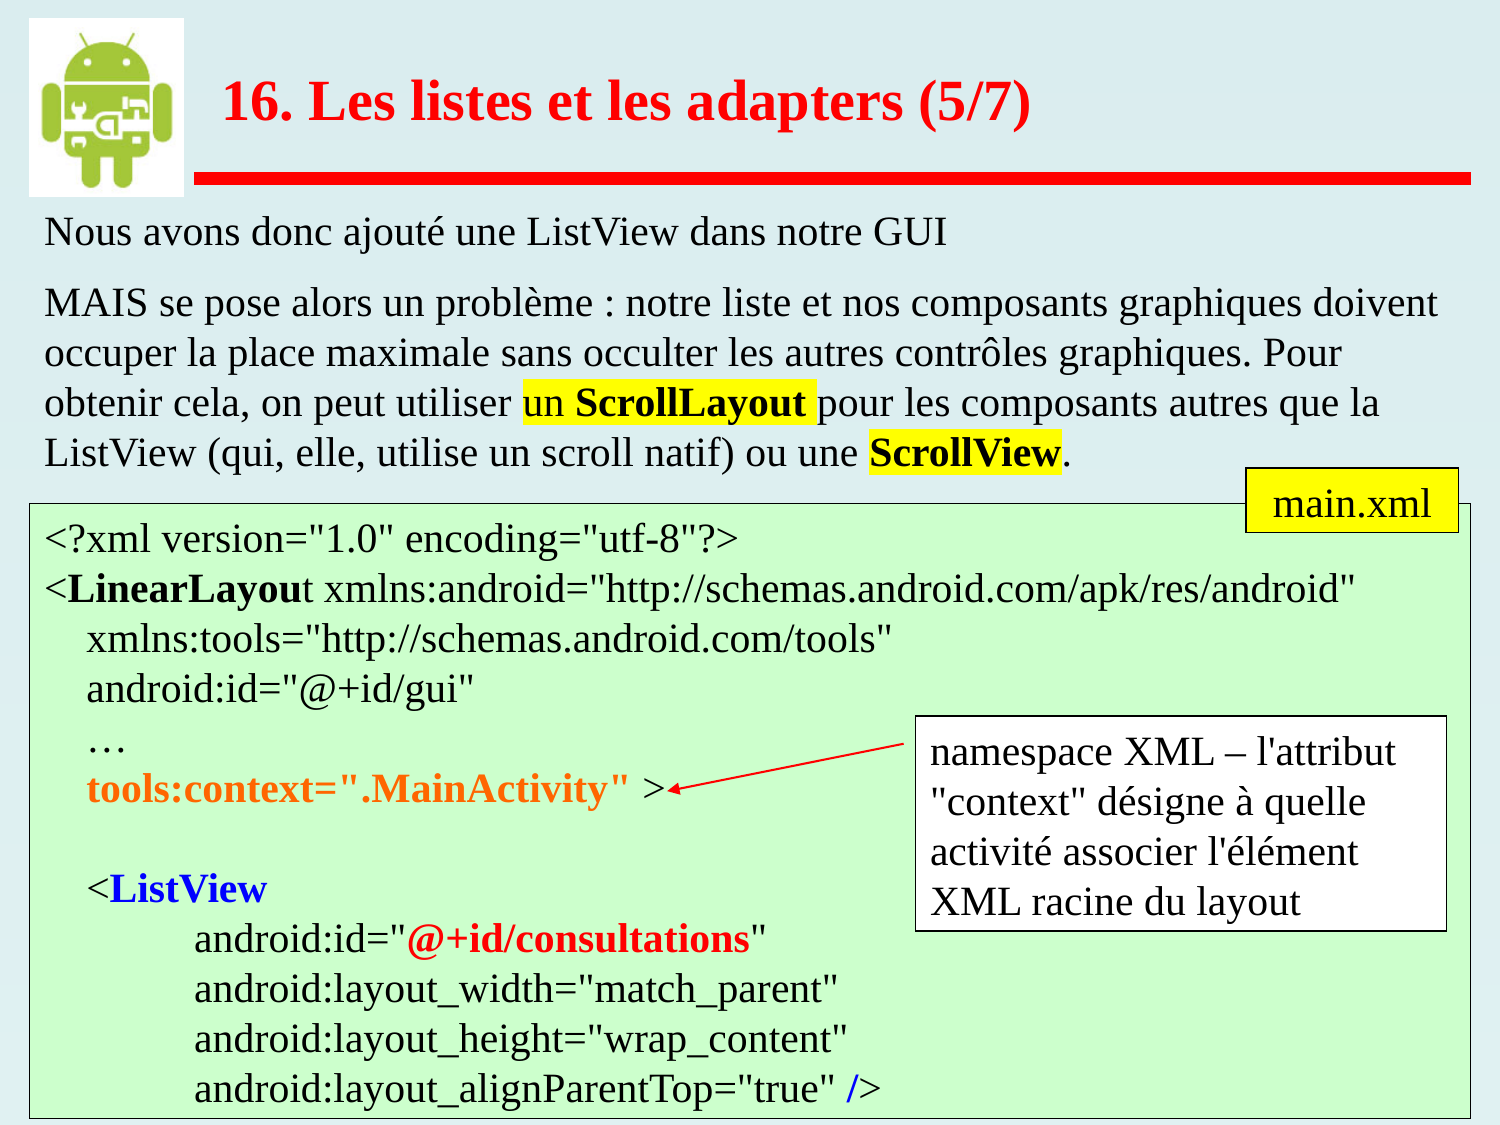

16. Les listes et les adapters (5/7)
Nous avons donc ajouté une ListView dans notre GUI
MAIS se pose alors un problème : notre liste et nos composants graphiques doivent occuper la place maximale sans occulter les autres contrôles graphiques. Pour obtenir cela, on peut utiliser un ScrollLayout pour les composants autres que la ListView (qui, elle, utilise un scroll natif) ou une ScrollView.
main.xml
<?xml version="1.0" encoding="utf-8"?>
<LinearLayout xmlns:android="http://schemas.android.com/apk/res/android"
    xmlns:tools="http://schemas.android.com/tools"
    android:id="@+id/gui"
    …
    tools:context=".MainActivity" >

    <ListView
	android:id="@+id/consultations"
	android:layout_width="match_parent"
	android:layout_height="wrap_content"
	android:layout_alignParentTop="true" />
namespace XML – l'attribut "context" désigne à quelle activité associer l'élément XML racine du layout

 Android 2 – C.Charlet – 2023 – p. 56